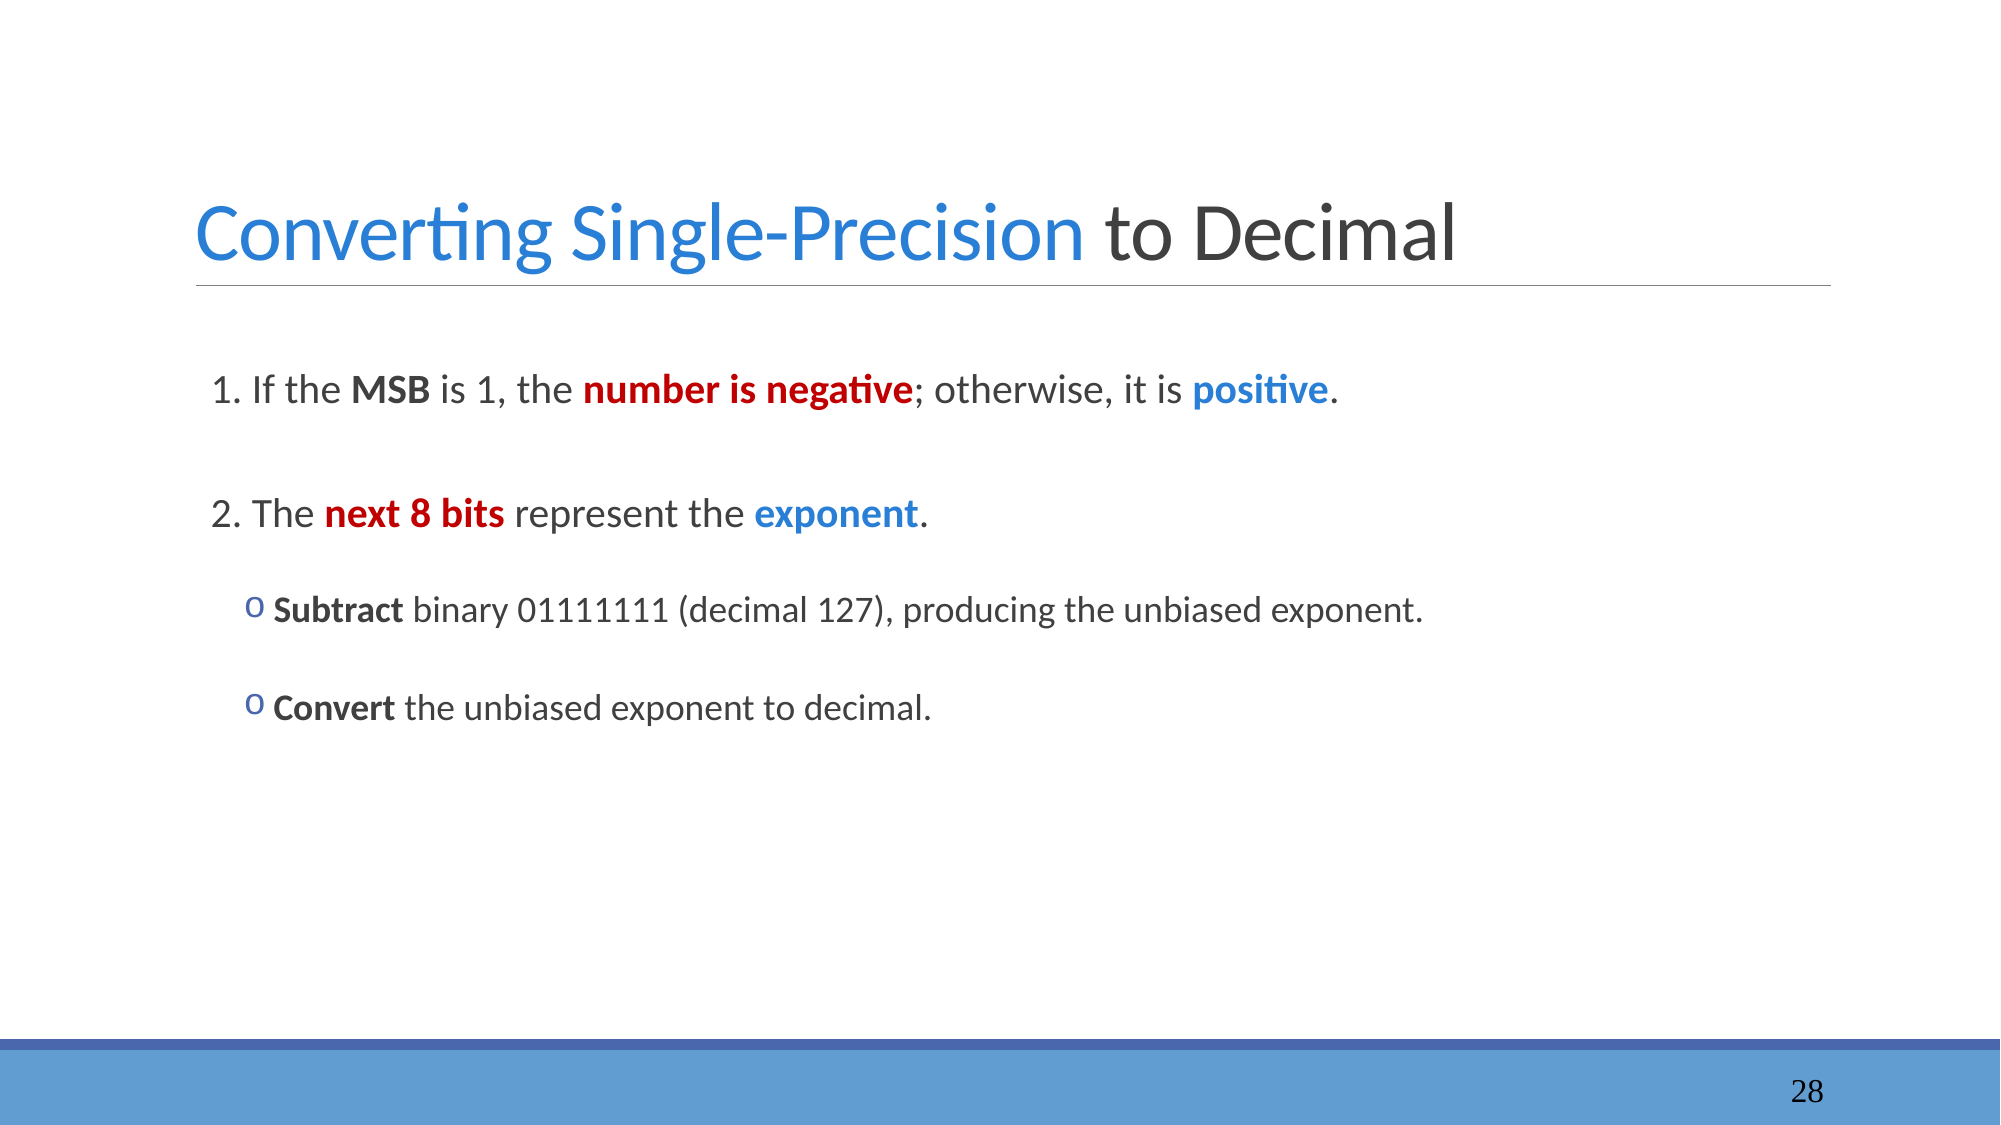

# Converting Single-Precision to Decimal
1. If the MSB is 1, the number is negative; otherwise, it is positive.
2. The next 8 bits represent the exponent.
Subtract binary 01111111 (decimal 127), producing the unbiased exponent.
Convert the unbiased exponent to decimal.
28